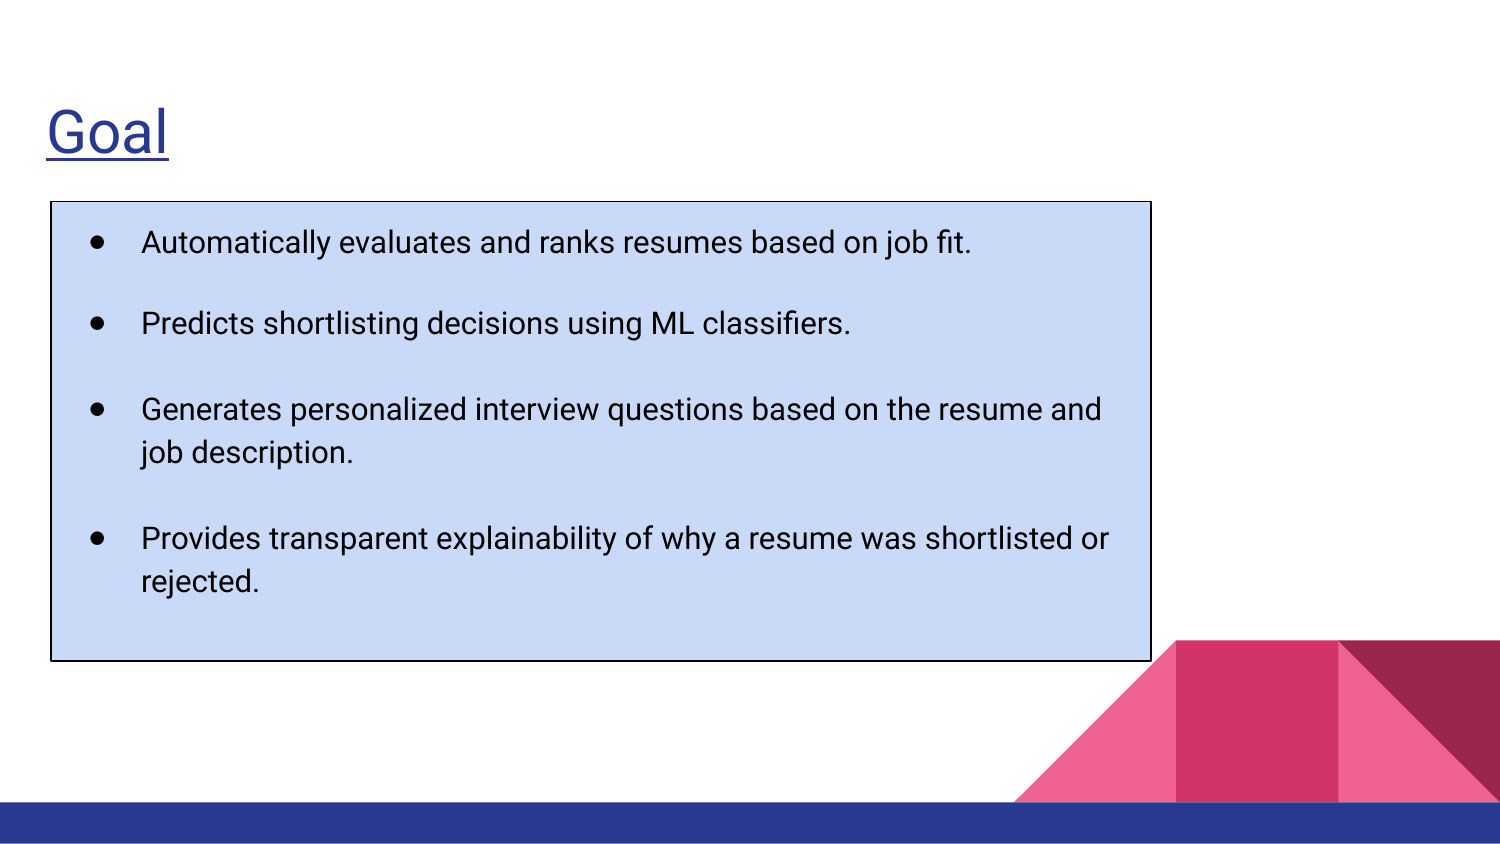

# Goal
Automatically evaluates and ranks resumes based on job fit.
Predicts shortlisting decisions using ML classifiers.
Generates personalized interview questions based on the resume and job description.
Provides transparent explainability of why a resume was shortlisted or rejected.